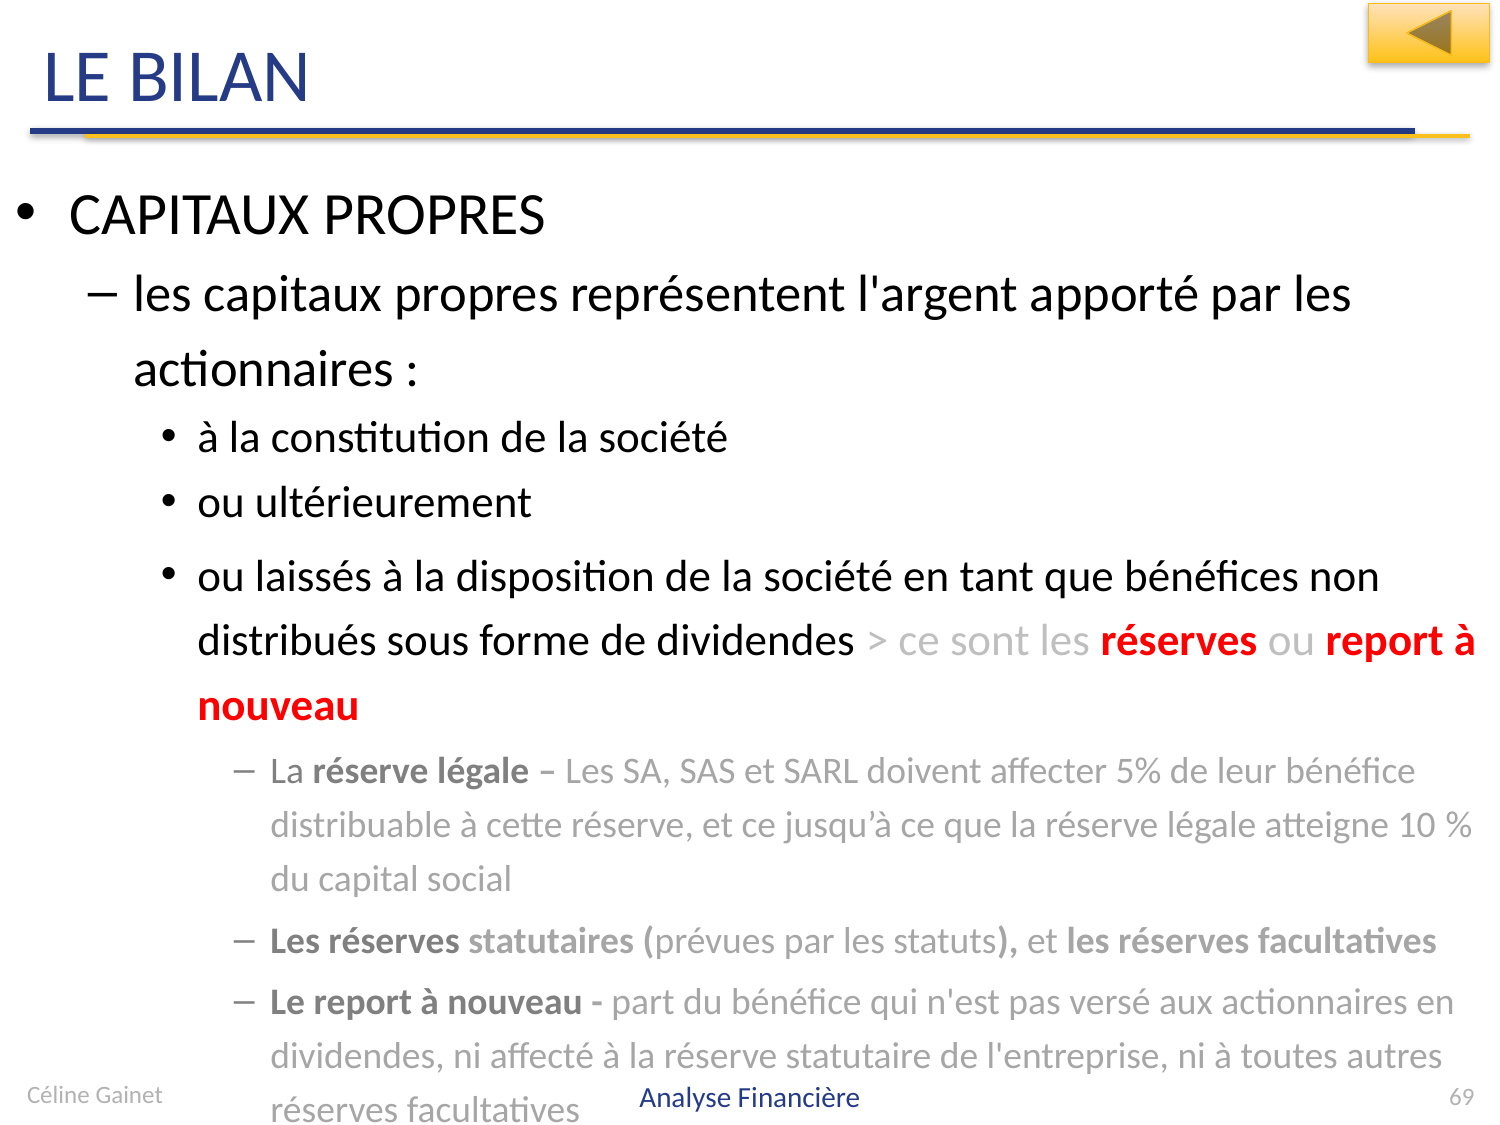

# LE BILAN

CAPITAUX PROPRES
les capitaux propres représentent l'argent apporté par les actionnaires :
à la constitution de la société
ou ultérieurement
ou laissés à la disposition de la société en tant que bénéfices non distribués sous forme de dividendes > ce sont les réserves ou report à nouveau
La réserve légale – Les SA, SAS et SARL doivent affecter 5% de leur bénéfice distribuable à cette réserve, et ce jusqu’à ce que la réserve légale atteigne 10 % du capital social
Les réserves statutaires (prévues par les statuts), et les réserves facultatives
Le report à nouveau - part du bénéfice qui n'est pas versé aux actionnaires en dividendes, ni affecté à la réserve statutaire de l'entreprise, ni à toutes autres réserves facultatives
Céline Gainet
Analyse Financière
69